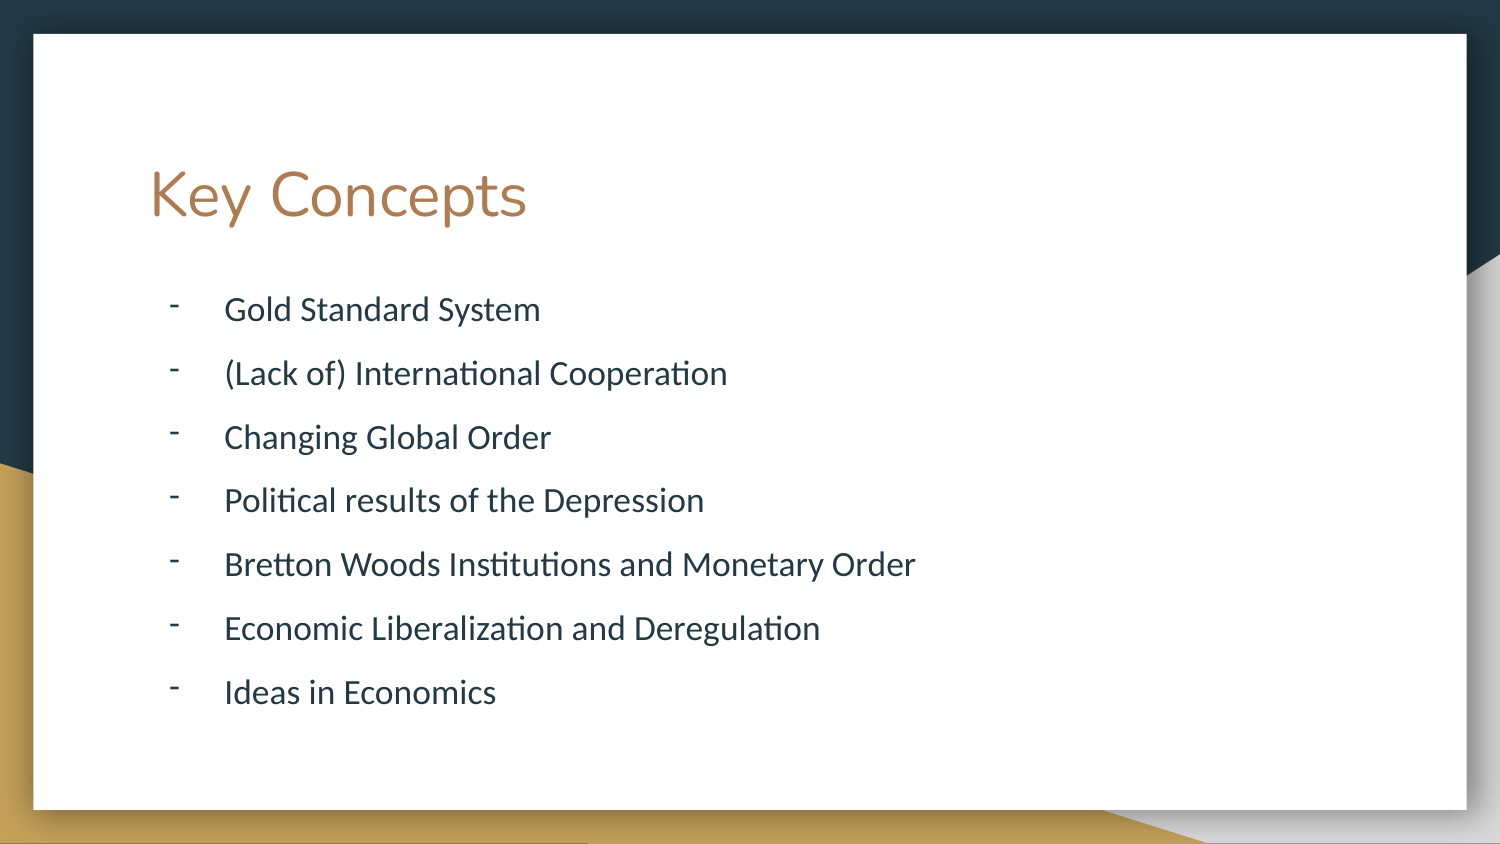

# Key Concepts
Gold Standard System
(Lack of) International Cooperation
Changing Global Order
Political results of the Depression
Bretton Woods Institutions and Monetary Order
Economic Liberalization and Deregulation
Ideas in Economics